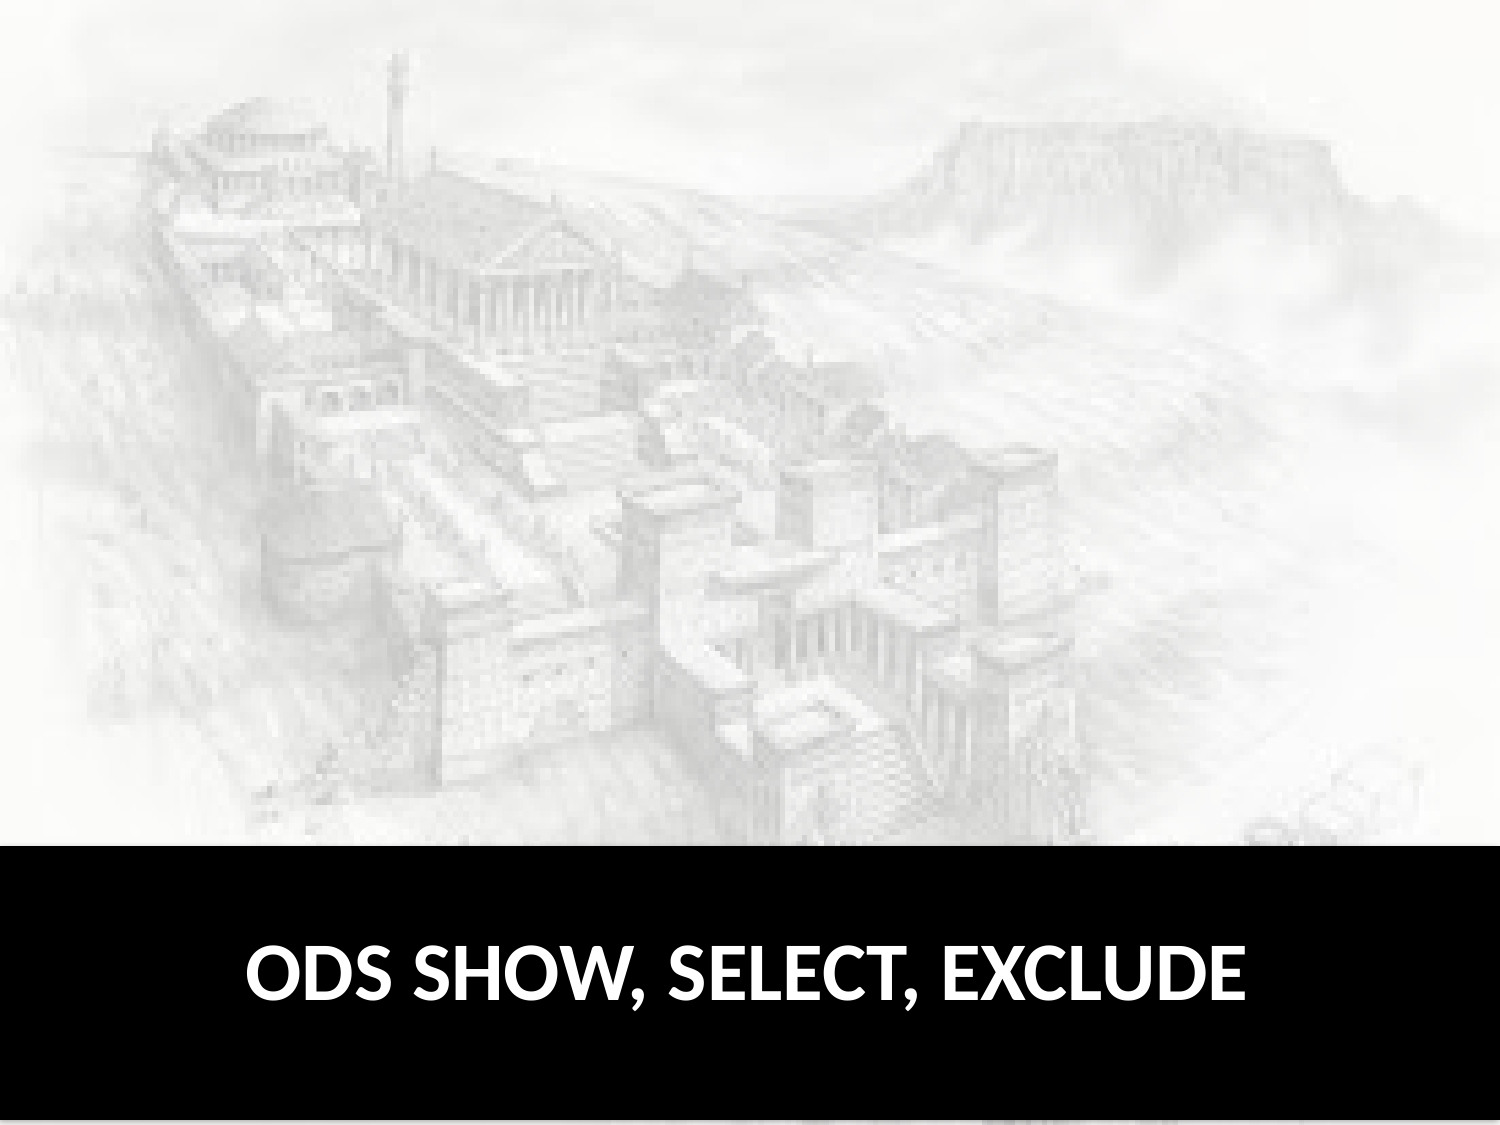

ODS SHOW, SELECT, EXCLUDE
The Great Library of Alexandria